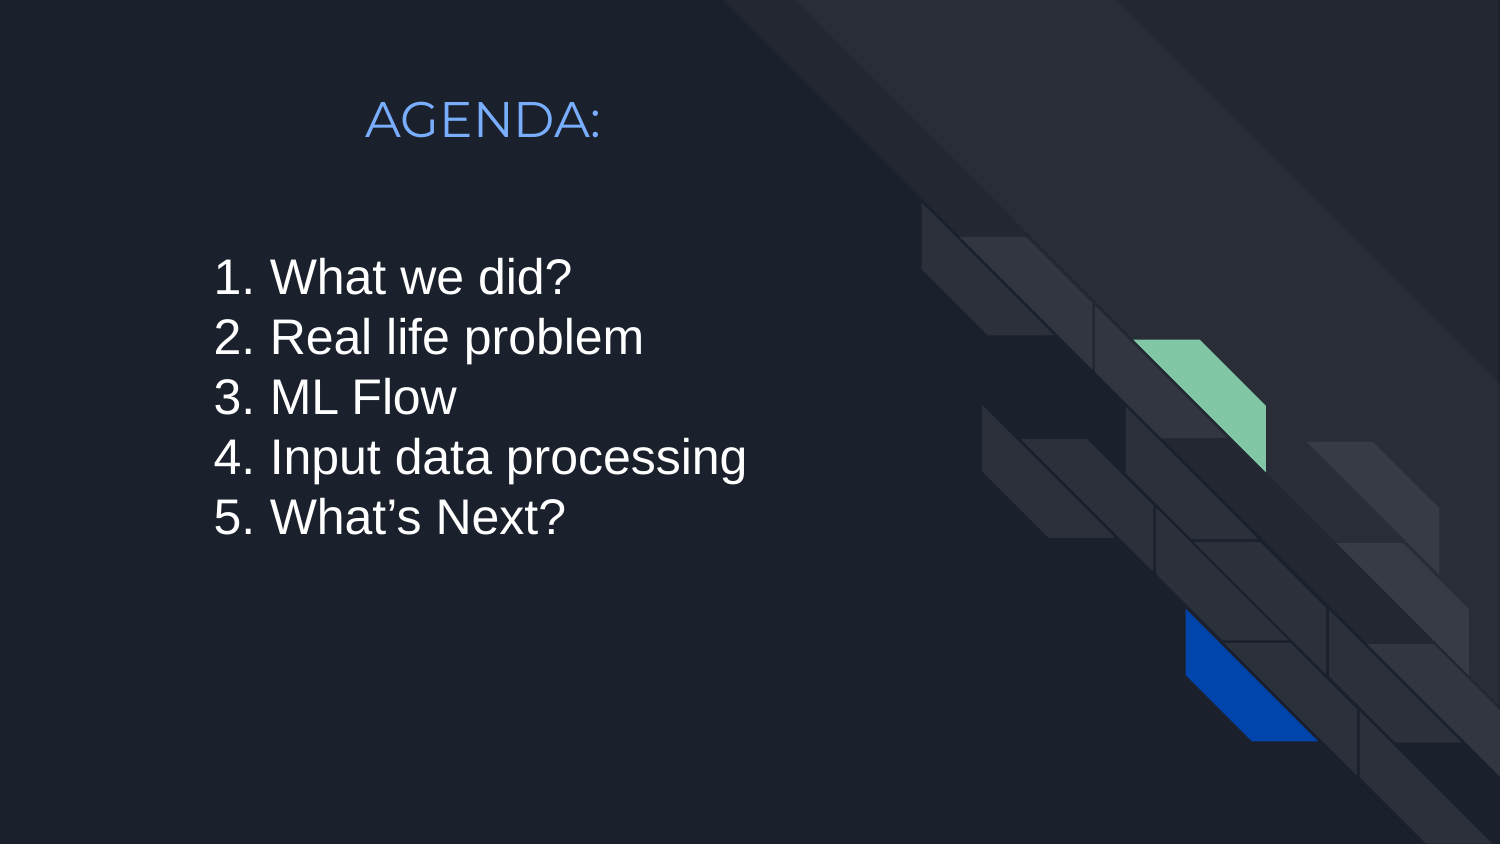

# AGENDA:
What we did?
Real life problem
ML Flow
Input data processing
What’s Next?